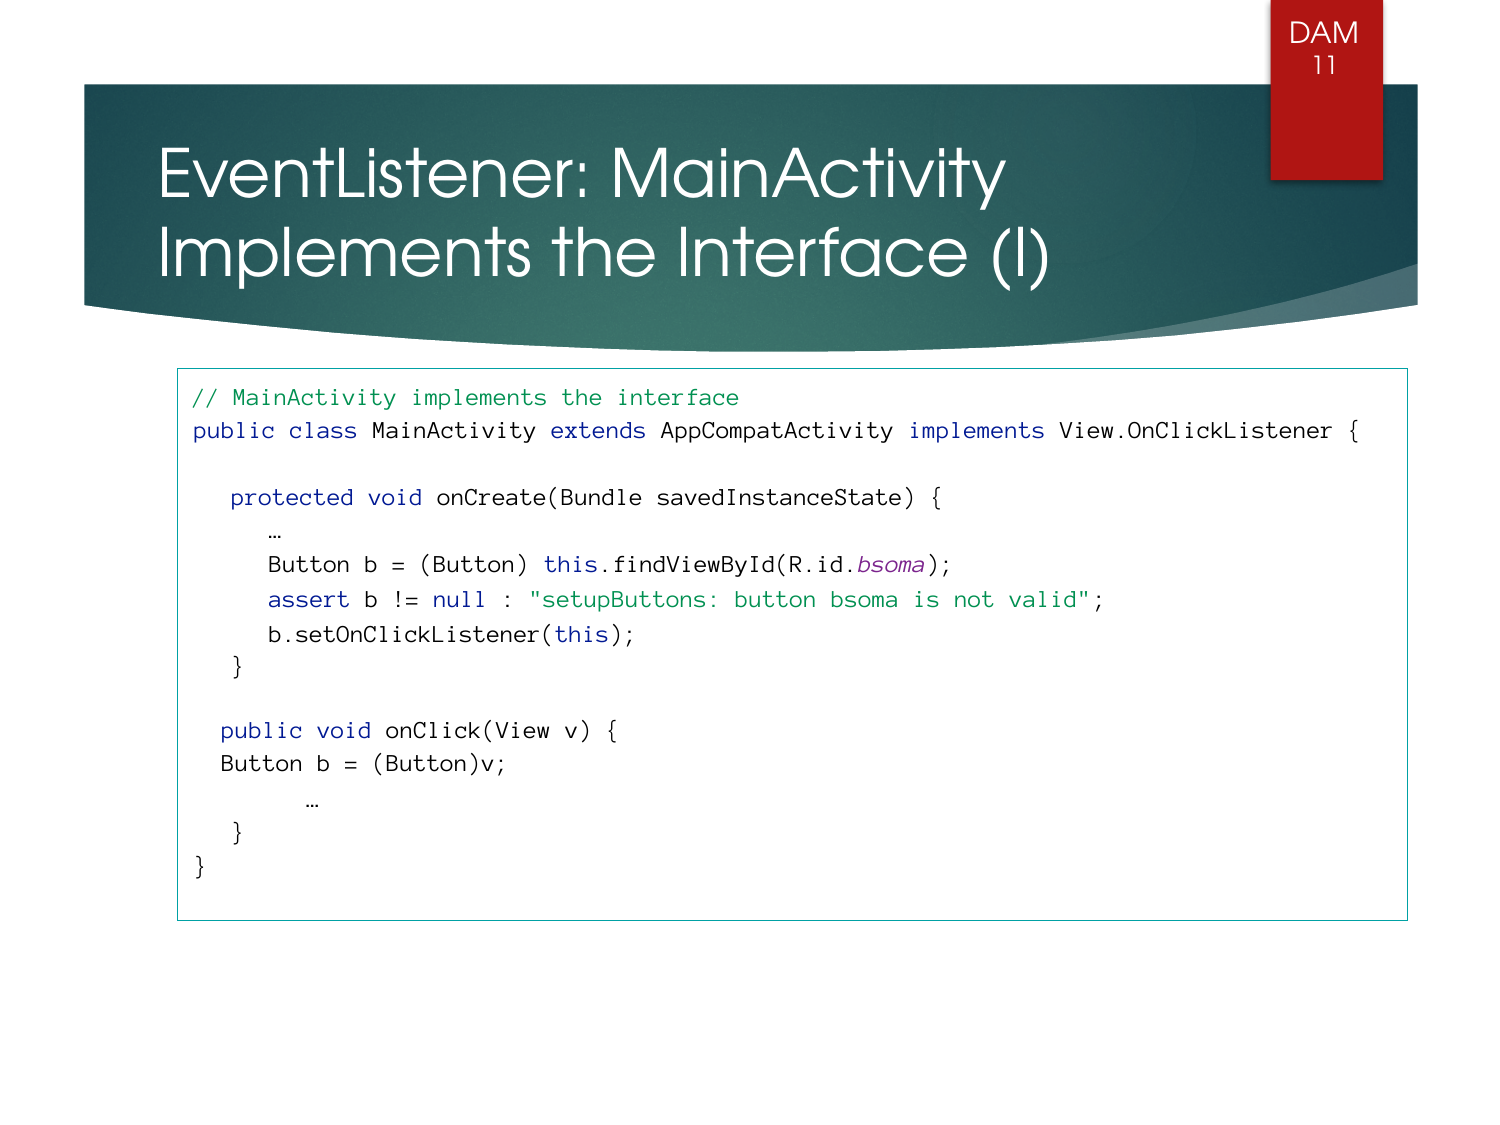

DAM
11
# EventListener: MainActivity Implements the Interface (I)
// MainActivity implements the interface
public class MainActivity extends AppCompatActivity implements View.OnClickListener {

protected void onCreate(Bundle savedInstanceState) {
…
Button b = (Button) this.findViewById(R.id.bsoma);
assert b != null : "setupButtons: button bsoma is not valid";
b.setOnClickListener(this);
}

  public void onClick(View v) {
  Button b = (Button)v;
…
}
}